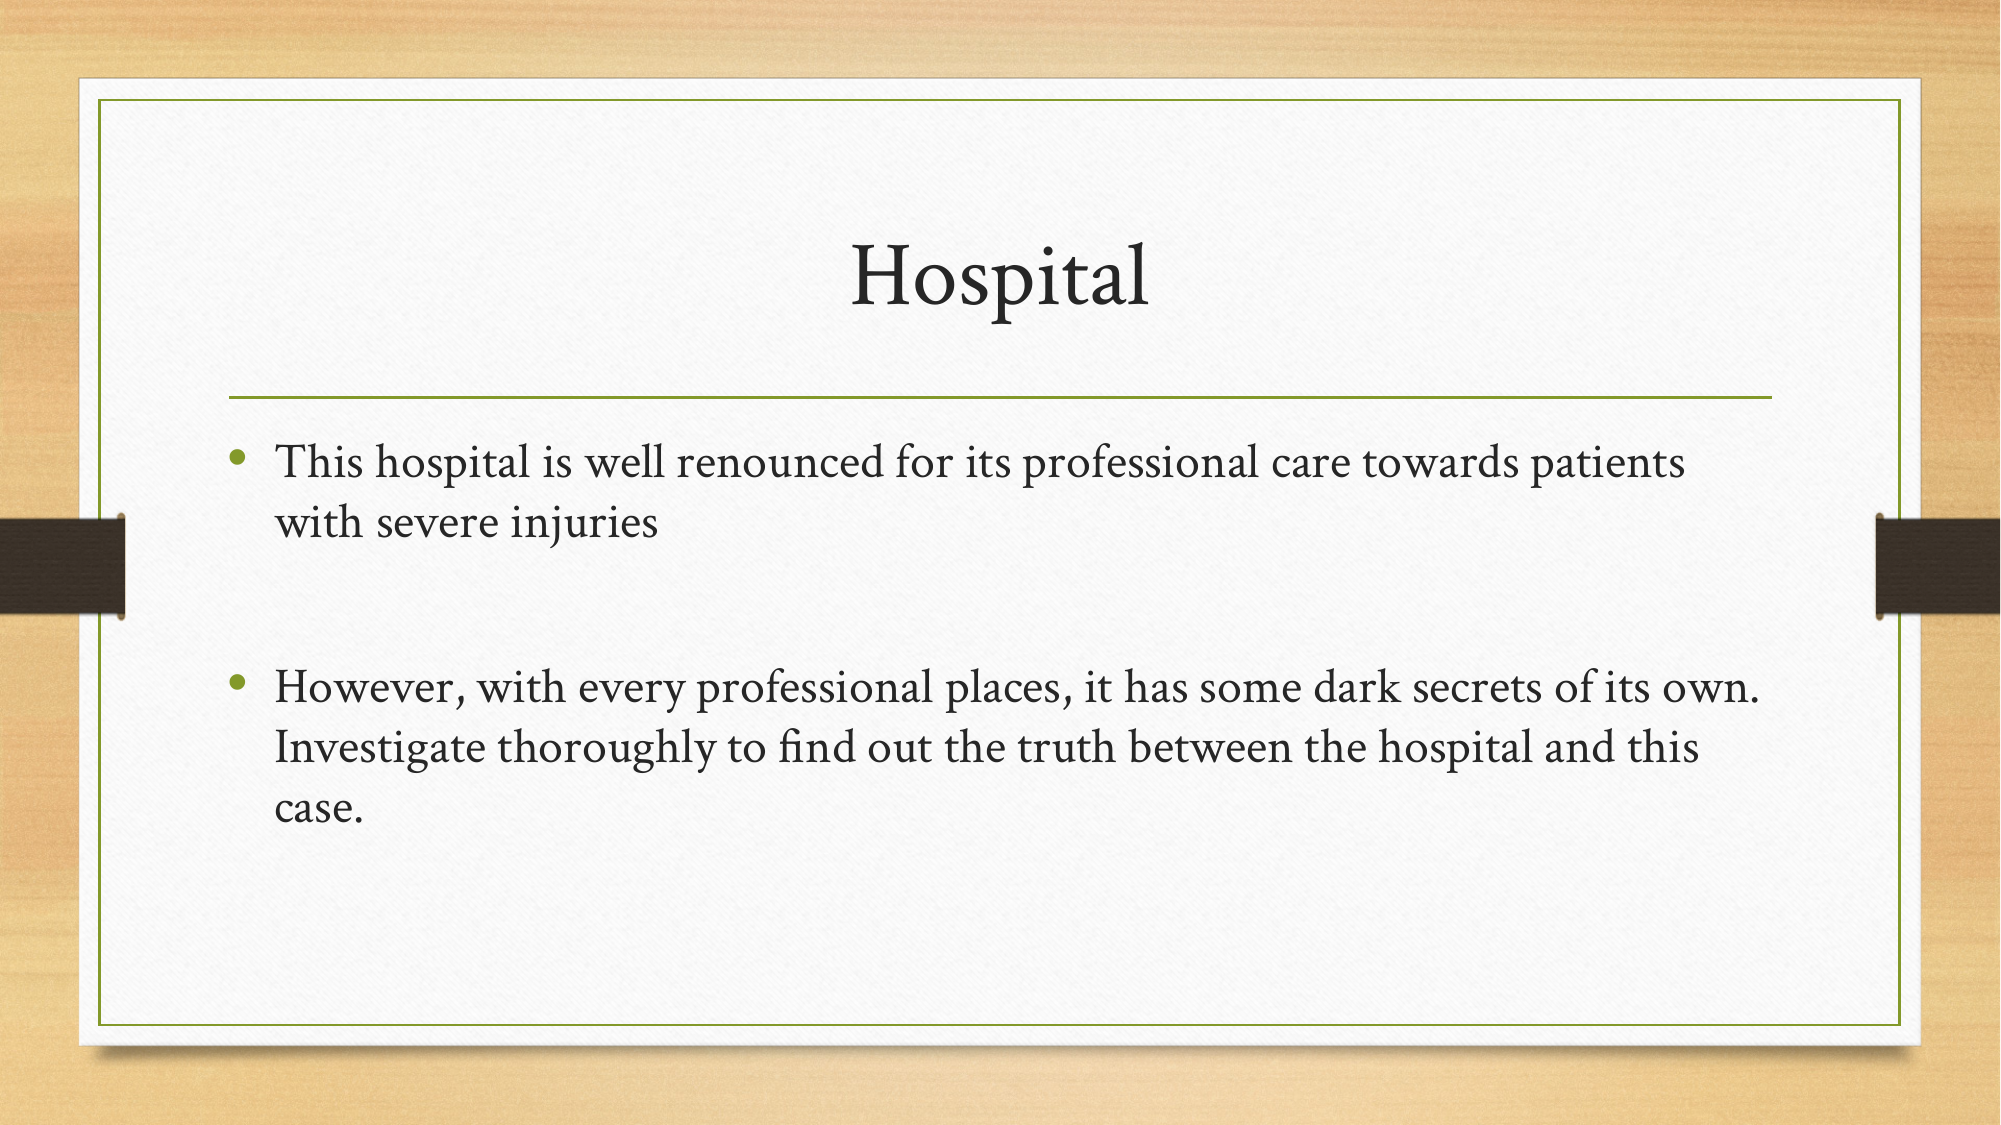

# Hospital
This hospital is well renounced for its professional care towards patients with severe injuries

However, with every professional places, it has some dark secrets of its own. Investigate thoroughly to find out the truth between the hospital and this case.